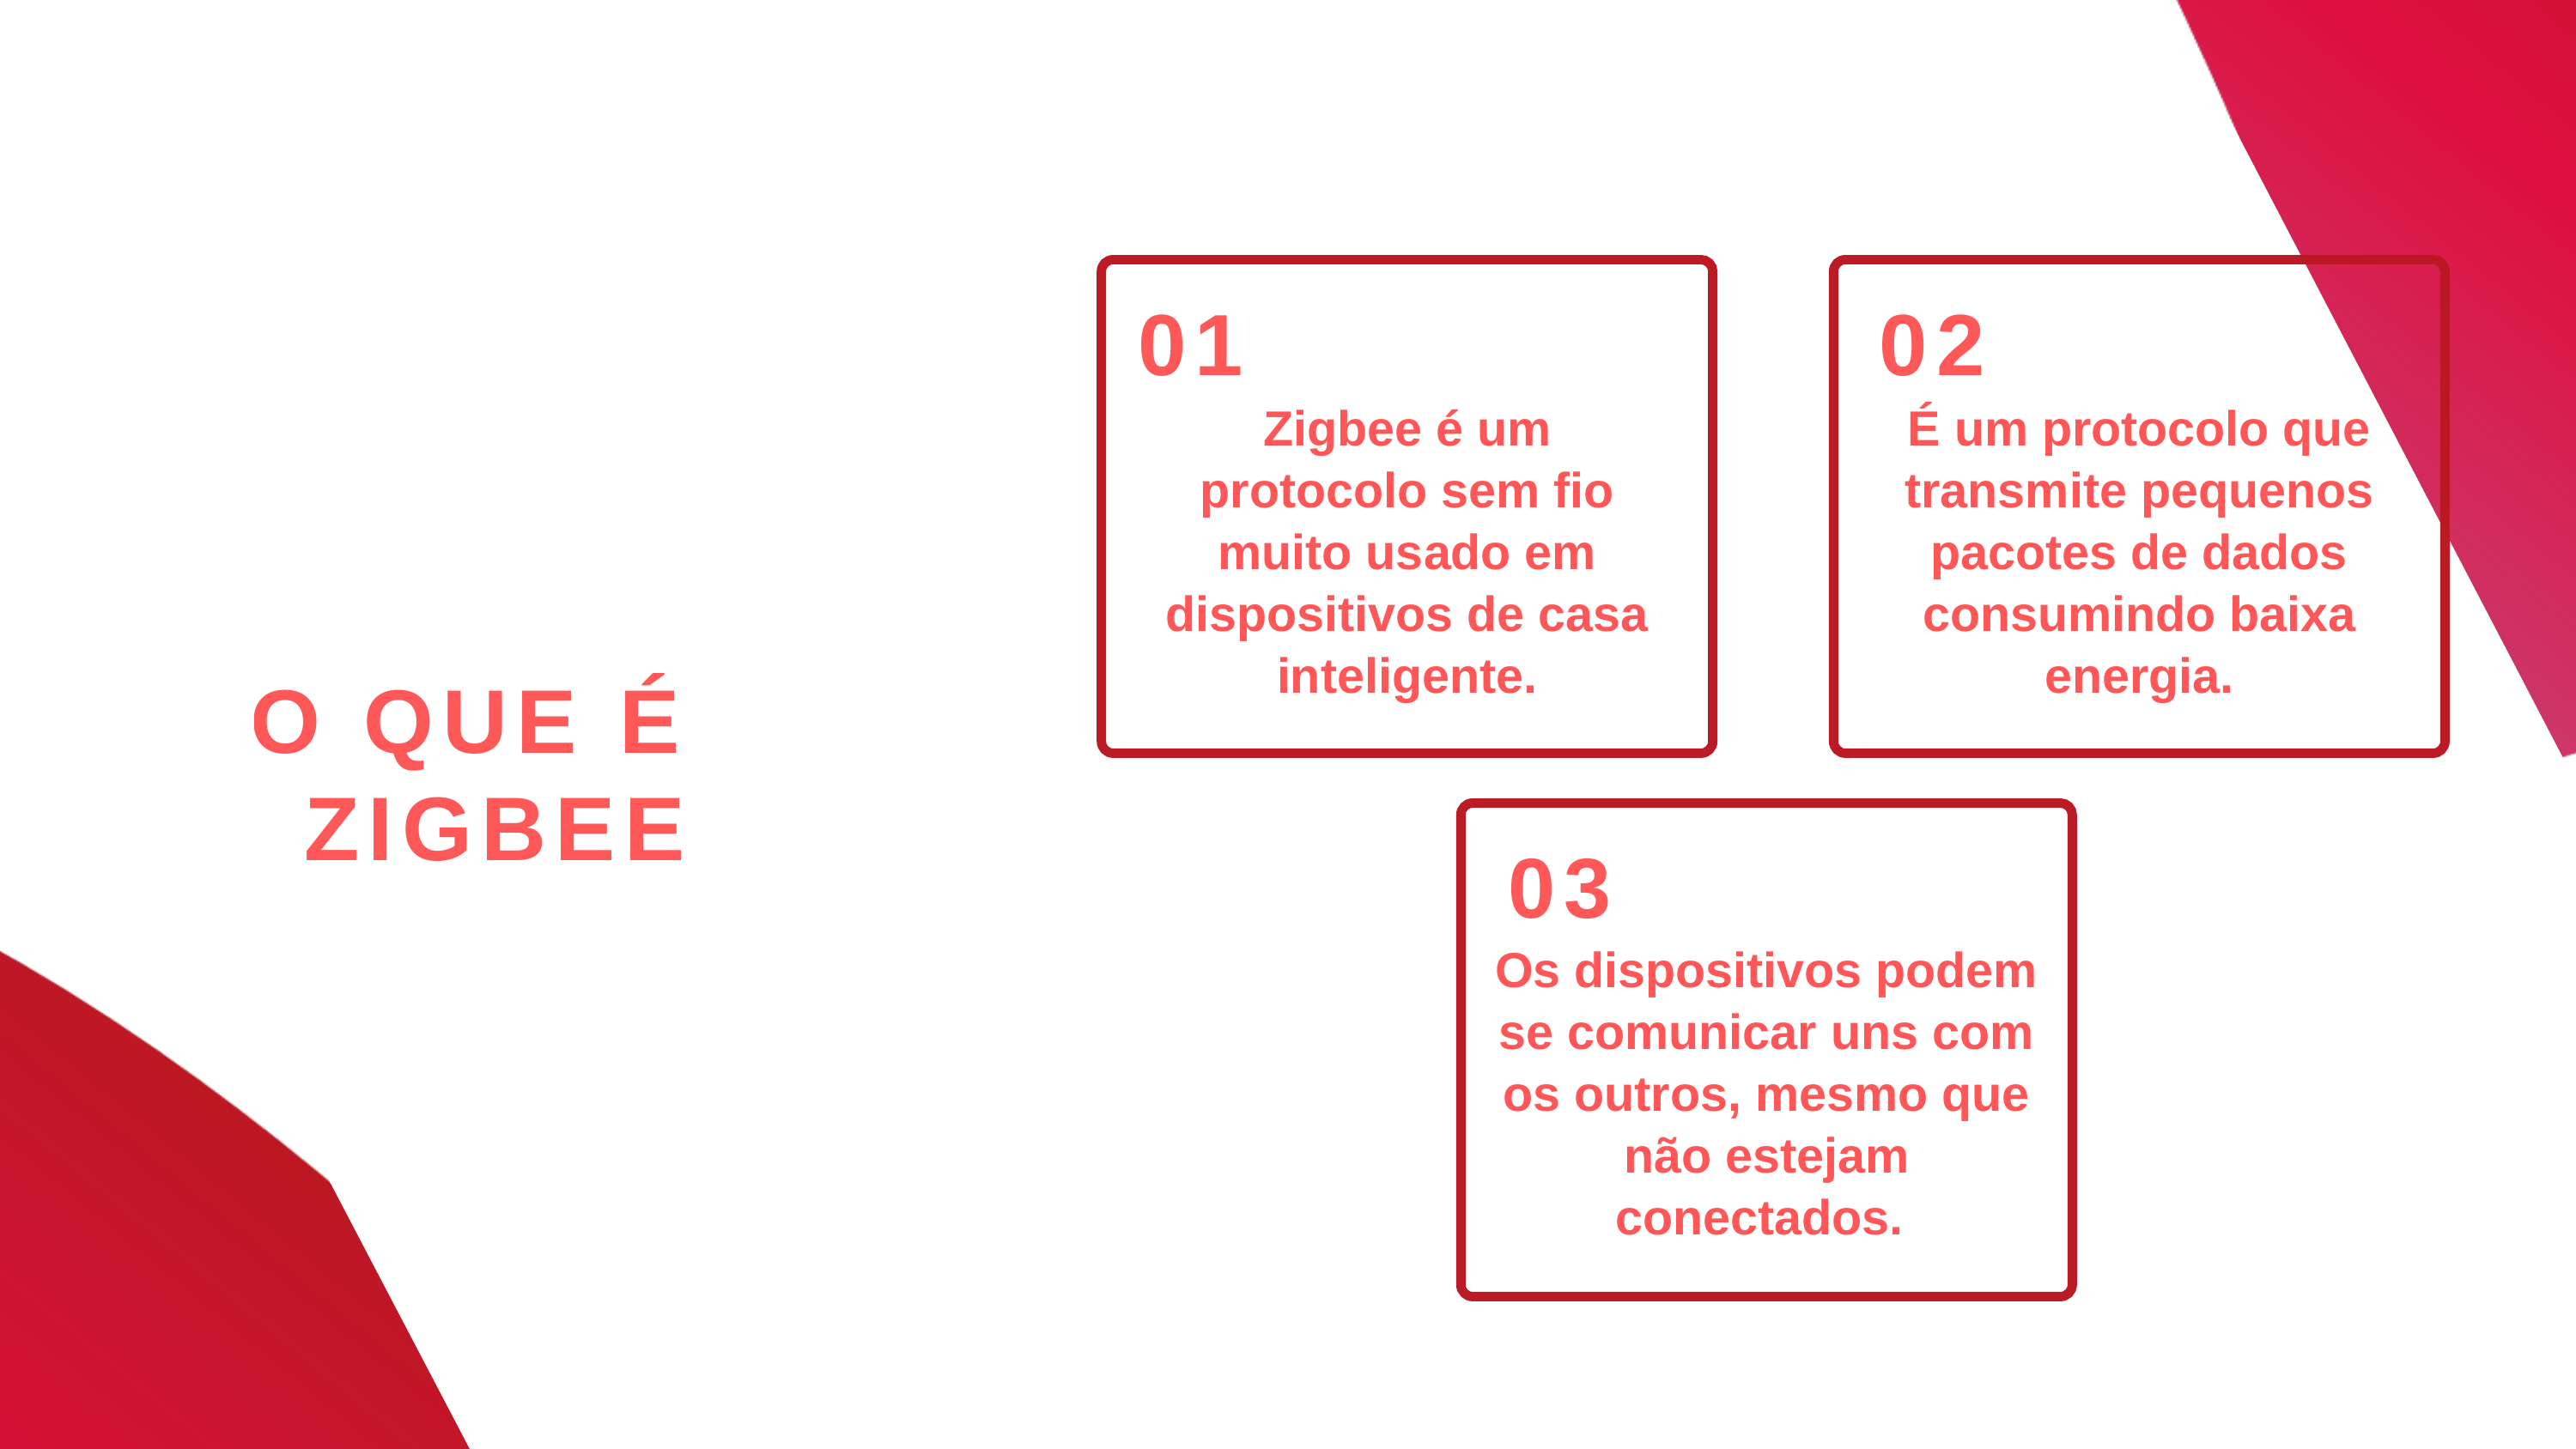

01.
Zigbee é um protocolo sem fio muito usado em dispositivos de casa inteligente.

02.
É um protocolo que transmite pequenos pacotes de dados consumindo baixa energia.
O QUE É O ZIGBEE?

03.
Os dispositivos podem se comunicar uns com os outros, mesmo que não estejam conectados.